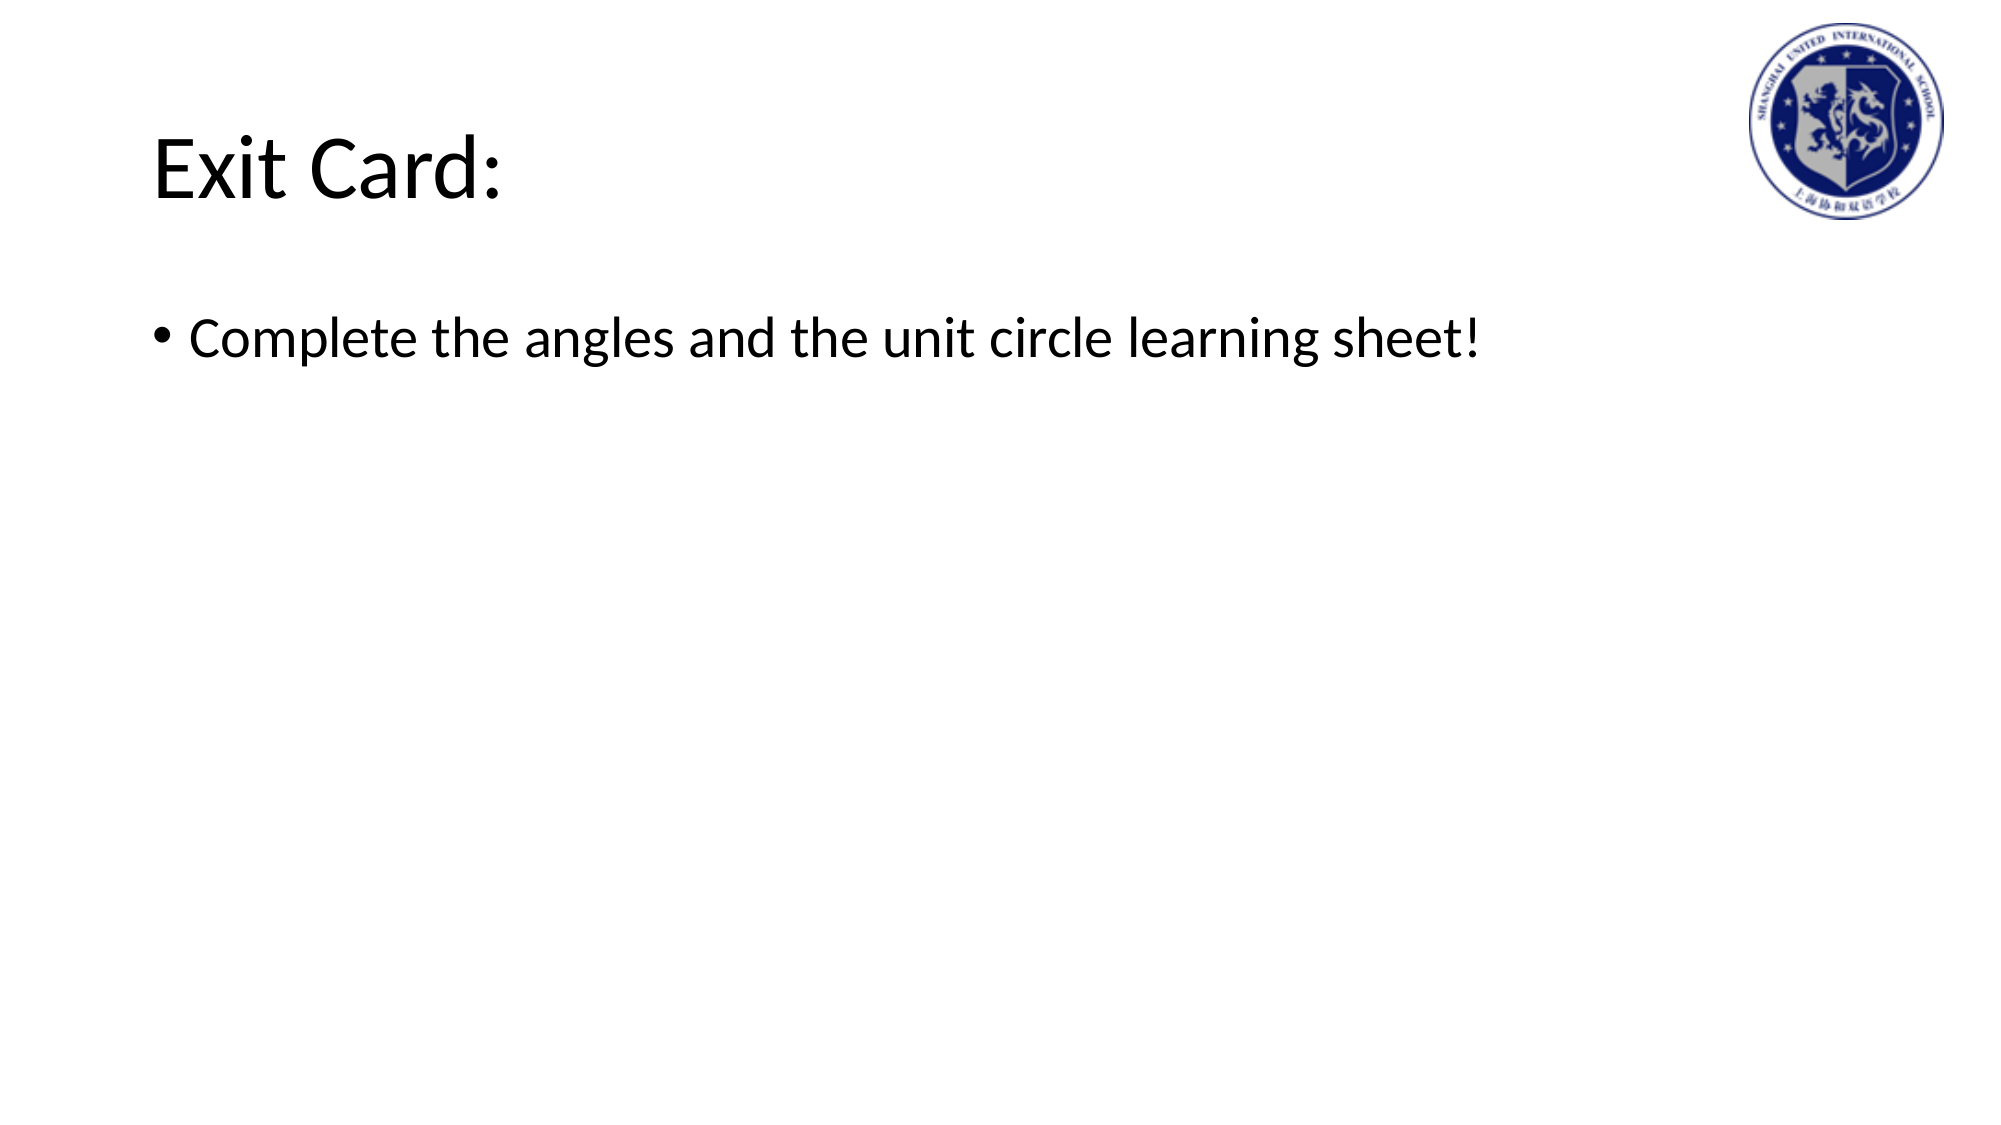

# Exit Card:
Complete the angles and the unit circle learning sheet!